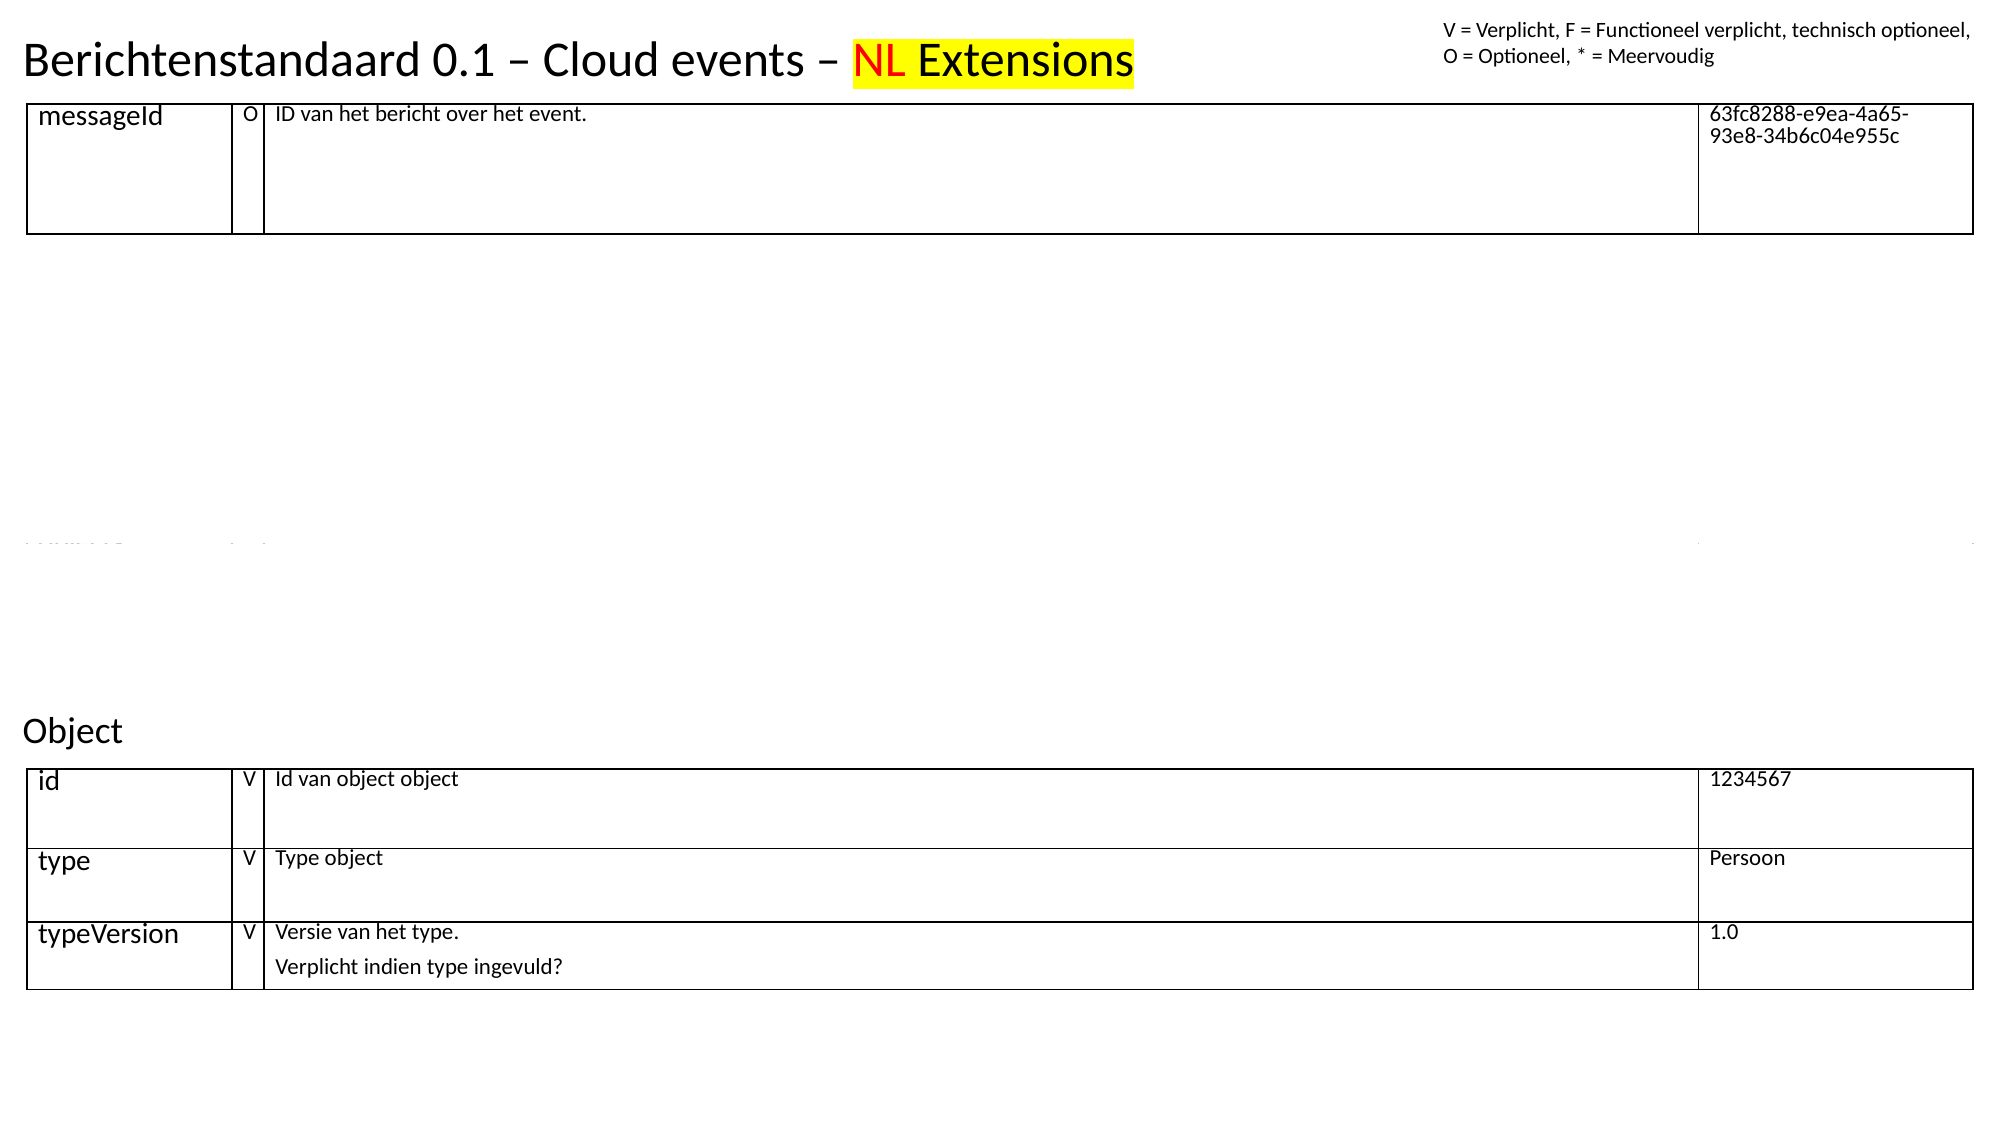

Berichtenstandaard 0.1 – Cloud events – NL Extensions
V = Verplicht, F = Functioneel verplicht, technisch optioneel,
O = Optioneel, * = Meervoudig
| messageId | O | ID van het bericht over het event. | 63fc8288-e9ea-4a65-93e8-34b6c04e955c |
| --- | --- | --- | --- |
| typeversion | O | Versionering van eventtypes. Verplichting indien type ingevuld. | 1.0 |
| subtype | O | Nadere typering van het event | nl.brp.verhuizing.binnengemeentelijk |
| subtype-Version | O | Verplichting indien subtype ingevuld. | 1.0 |
| objects | \* |  |  |

Object
| id | V | Id van object object | 1234567 |
| --- | --- | --- | --- |
| type | V | Type object | Persoon |
| typeVersion | V | Versie van het type. Verplicht indien type ingevuld? | 1.0 |